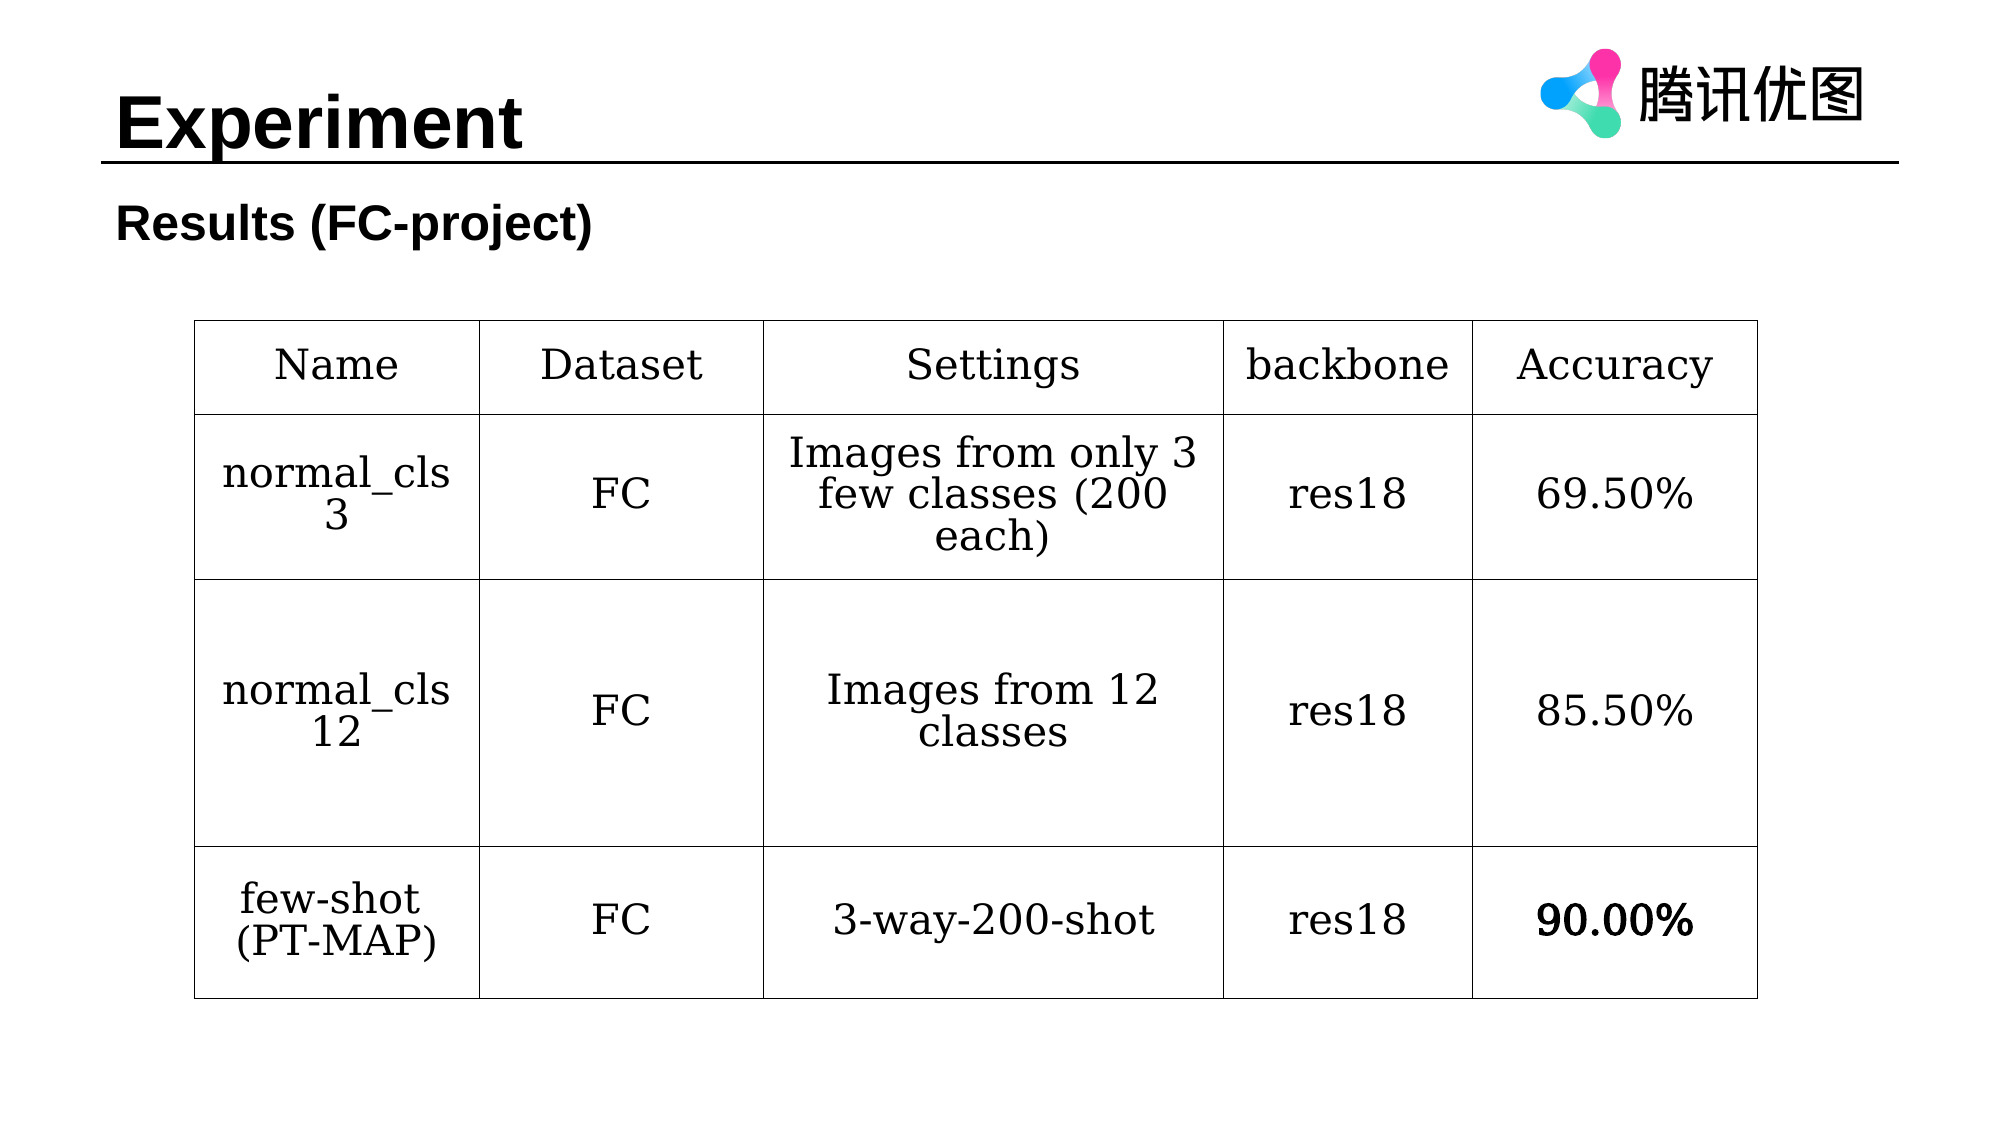

Experiment
Results (FC-project)
| Name | Dataset | Settings | backbone | Accuracy |
| --- | --- | --- | --- | --- |
| normal\_cls3 | FC | Images from only 3 few classes (200 each) | res18 | 69.50% |
| normal\_cls12 | FC | Images from 12 classes | res18 | 85.50% |
| few-shot (PT-MAP) | FC | 3-way-200-shot | res18 | 90.00% |